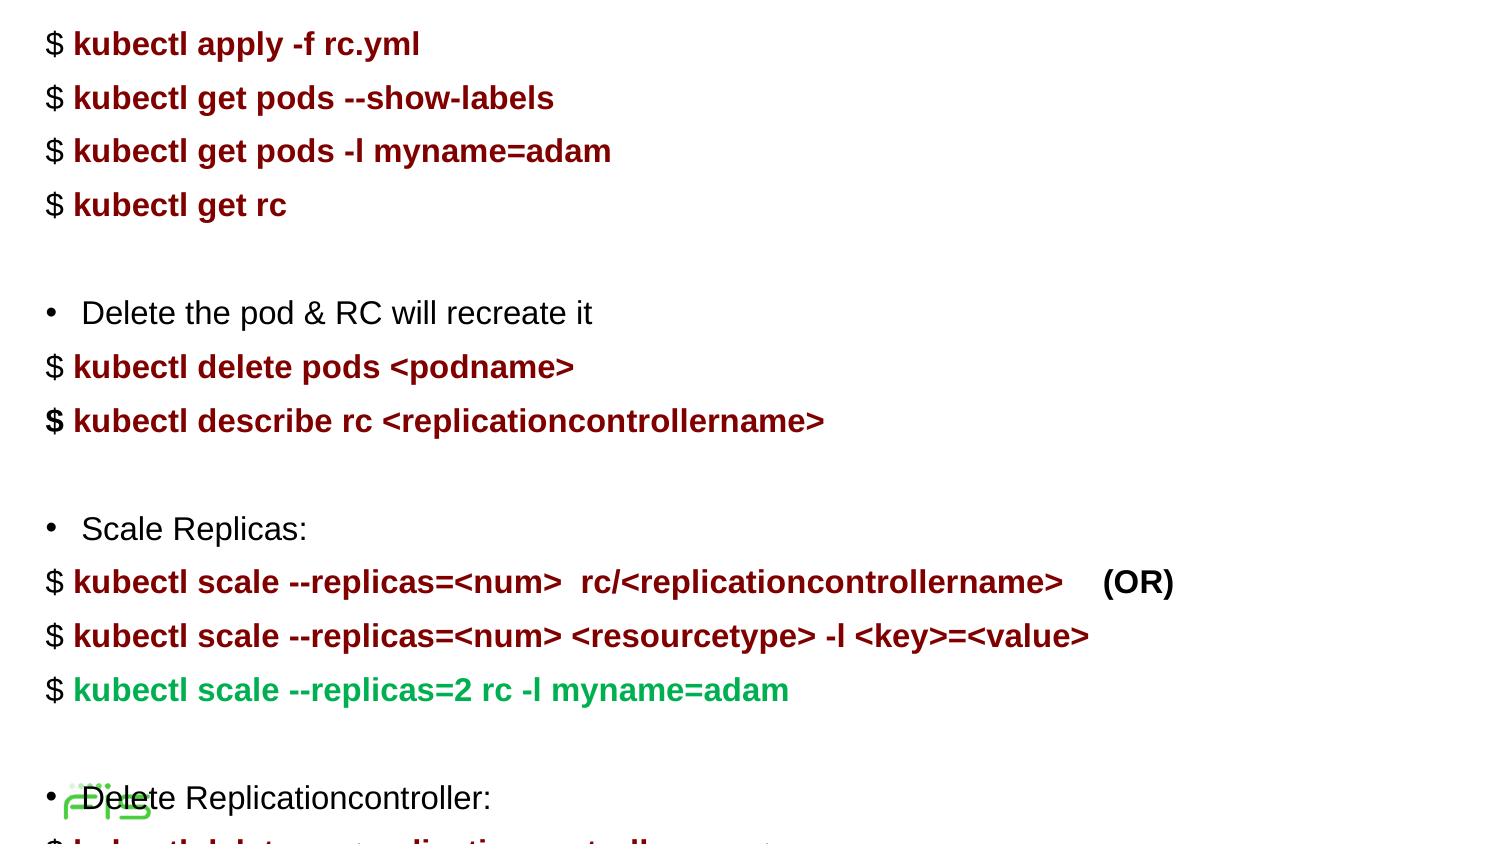

$ kubectl apply -f rc.yml
$ kubectl get pods --show-labels
$ kubectl get pods -l myname=adam
$ kubectl get rc

Delete the pod & RC will recreate it
$ kubectl delete pods <podname>
$ kubectl describe rc <replicationcontrollername>

Scale Replicas:
$ kubectl scale --replicas=<num>  rc/<replicationcontrollername>    (OR)
$ kubectl scale --replicas=<num> <resourcetype> -l <key>=<value>
$ kubectl scale --replicas=2 rc -l myname=adam

Delete Replicationcontroller:
$ kubectl delete rc <replicationcontrollername>